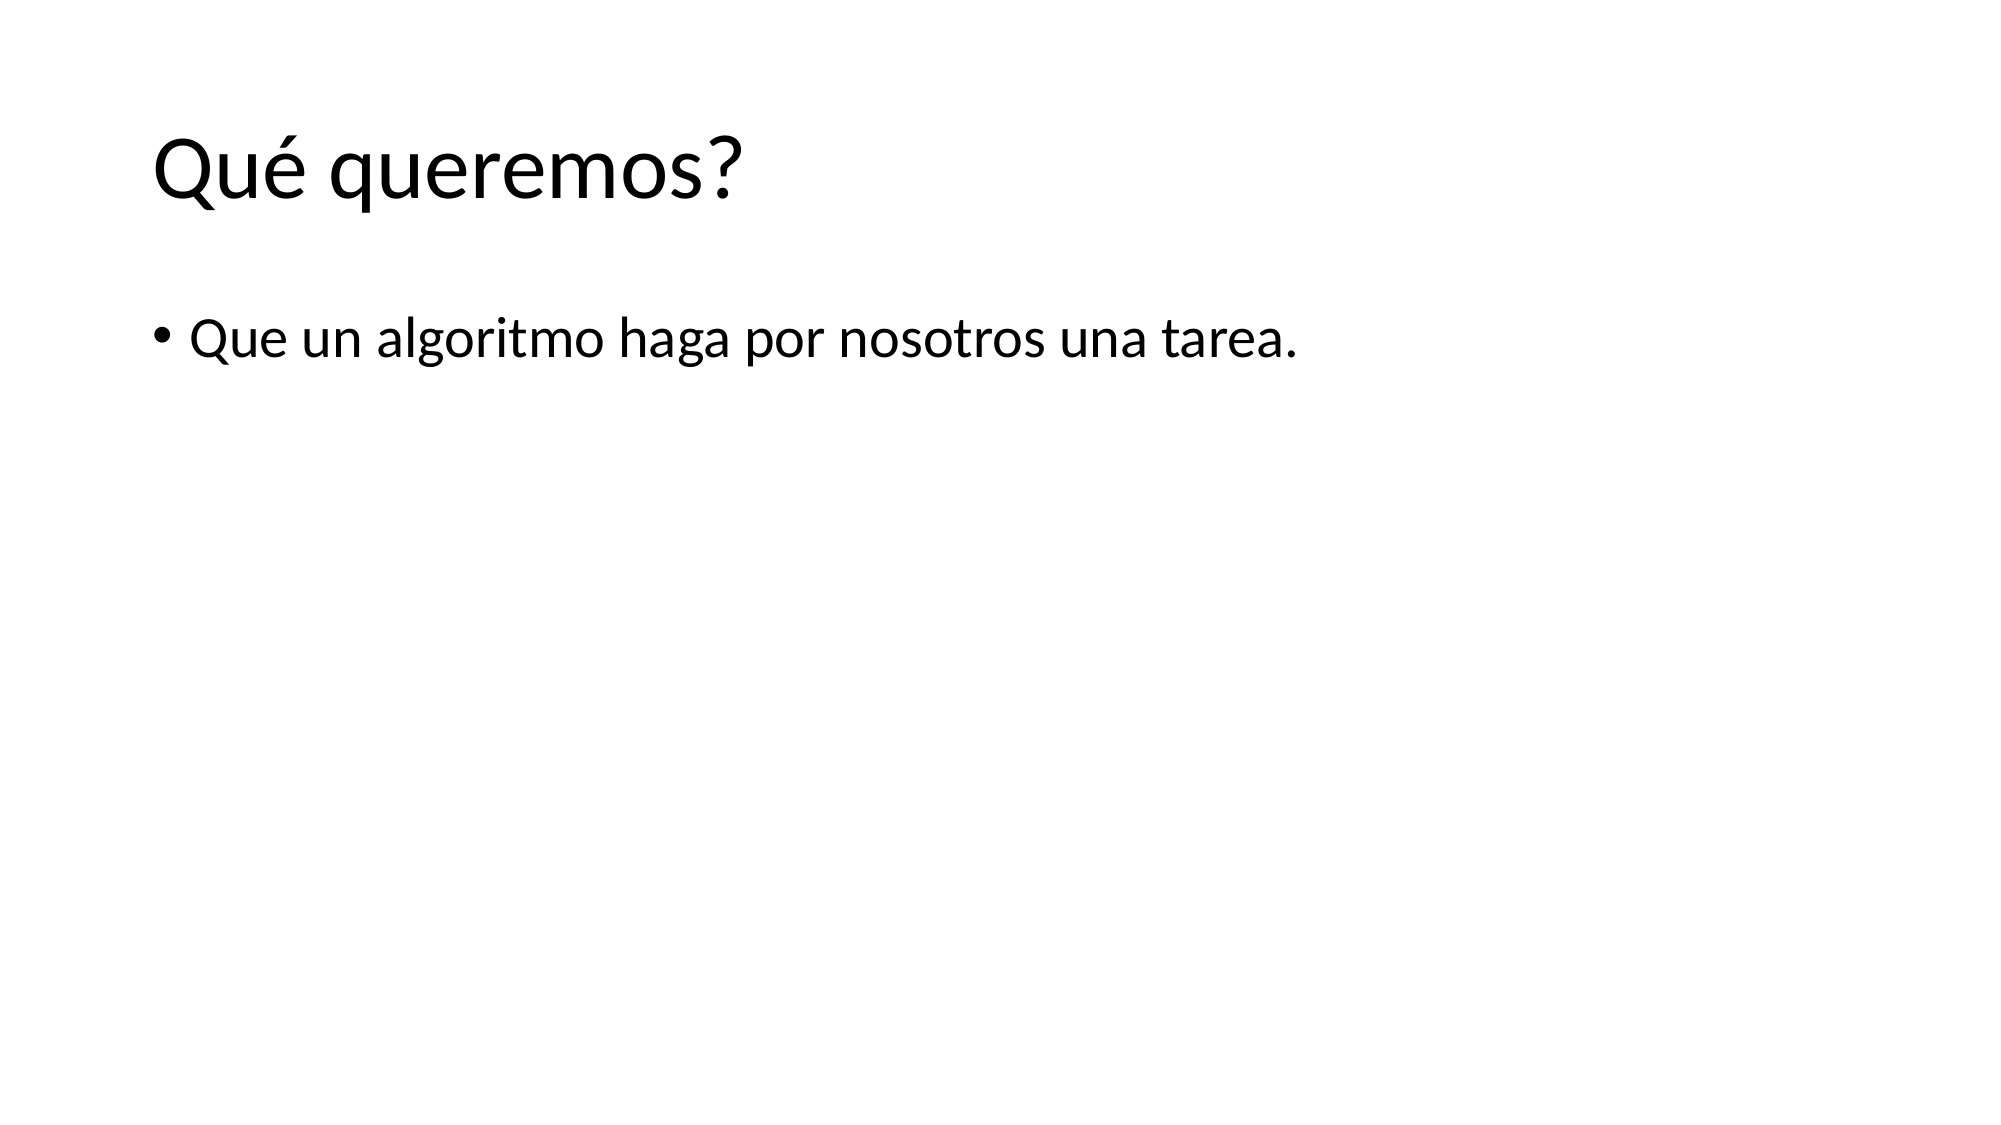

# Qué queremos?
Que un algoritmo haga por nosotros una tarea.